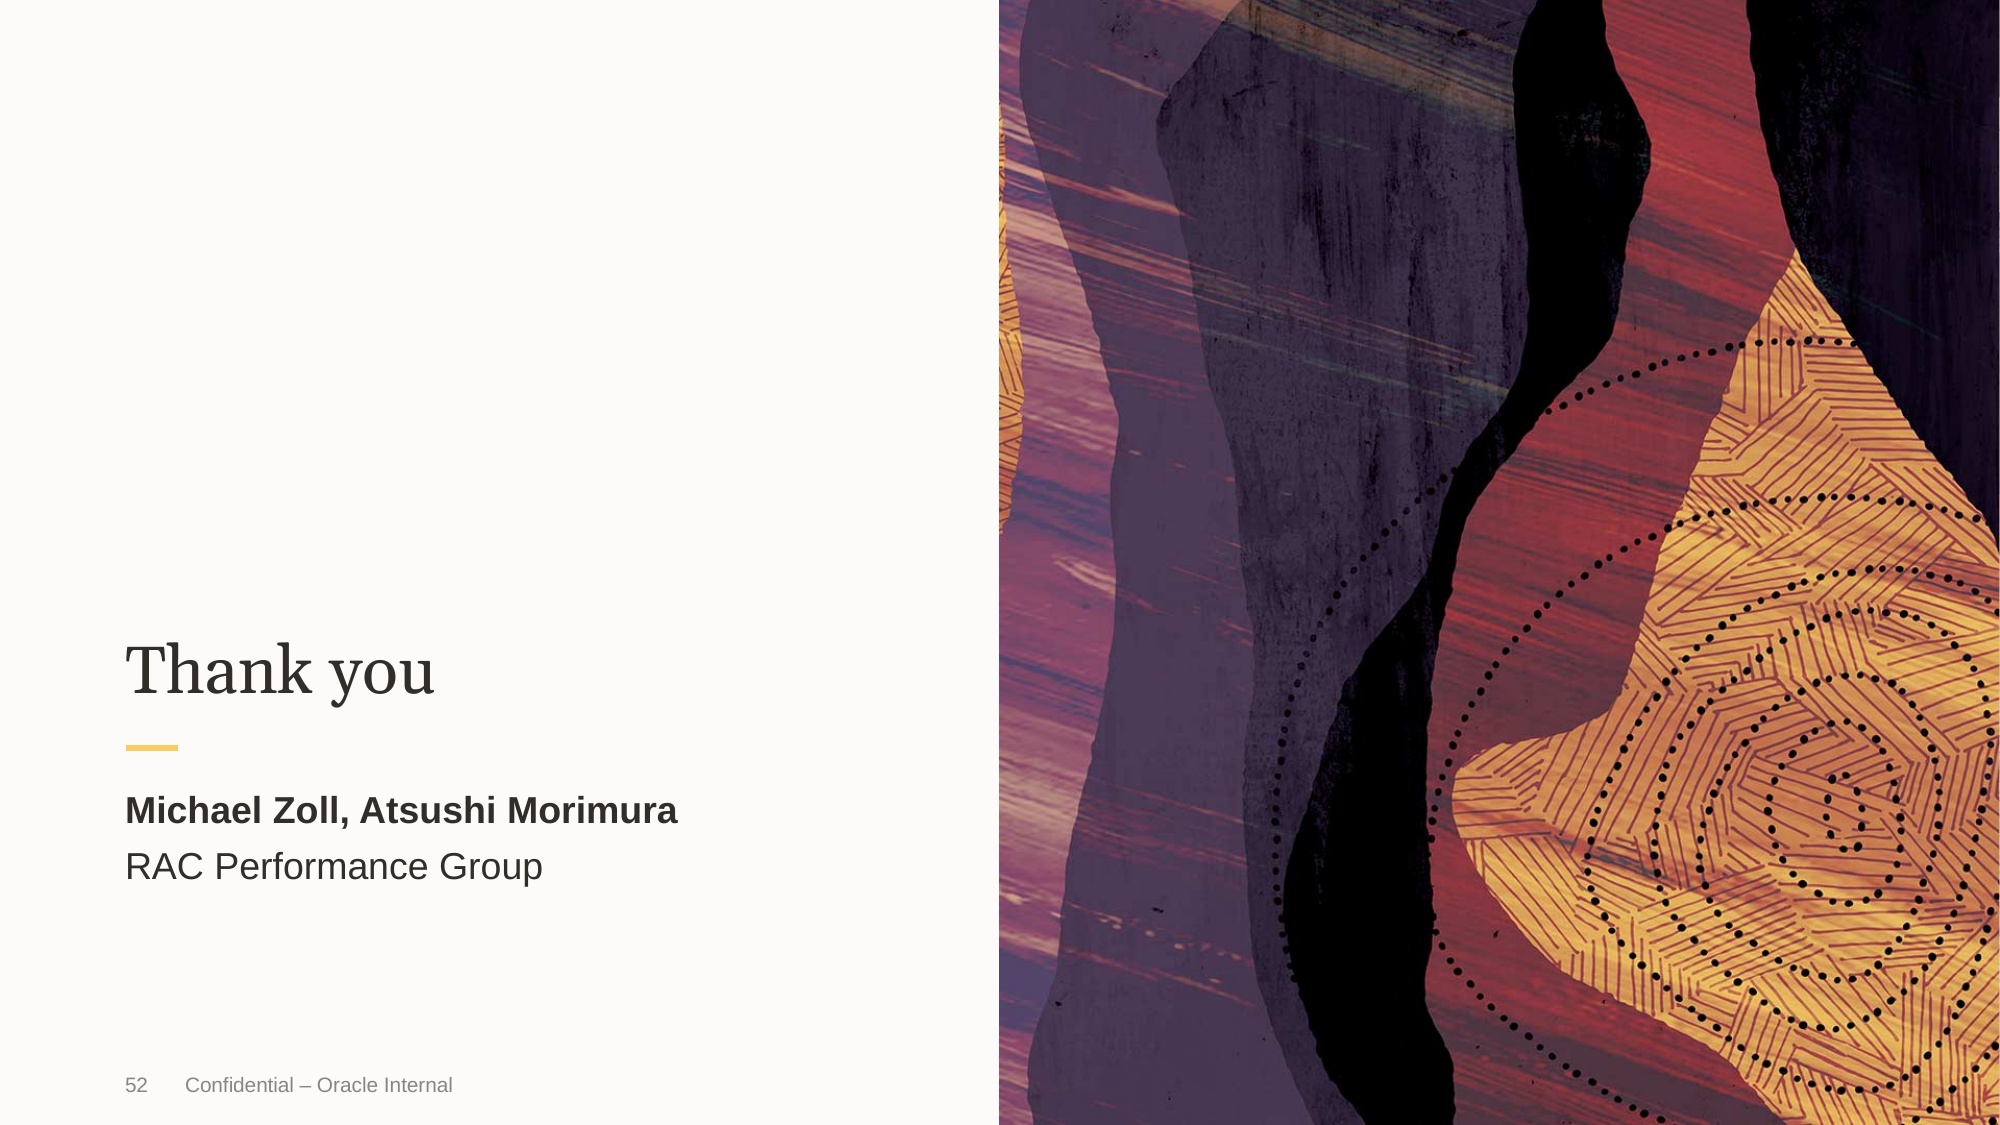

Thank you
Michael Zoll, Atsushi Morimura
RAC Performance Group
52
Confidential – Oracle Internal